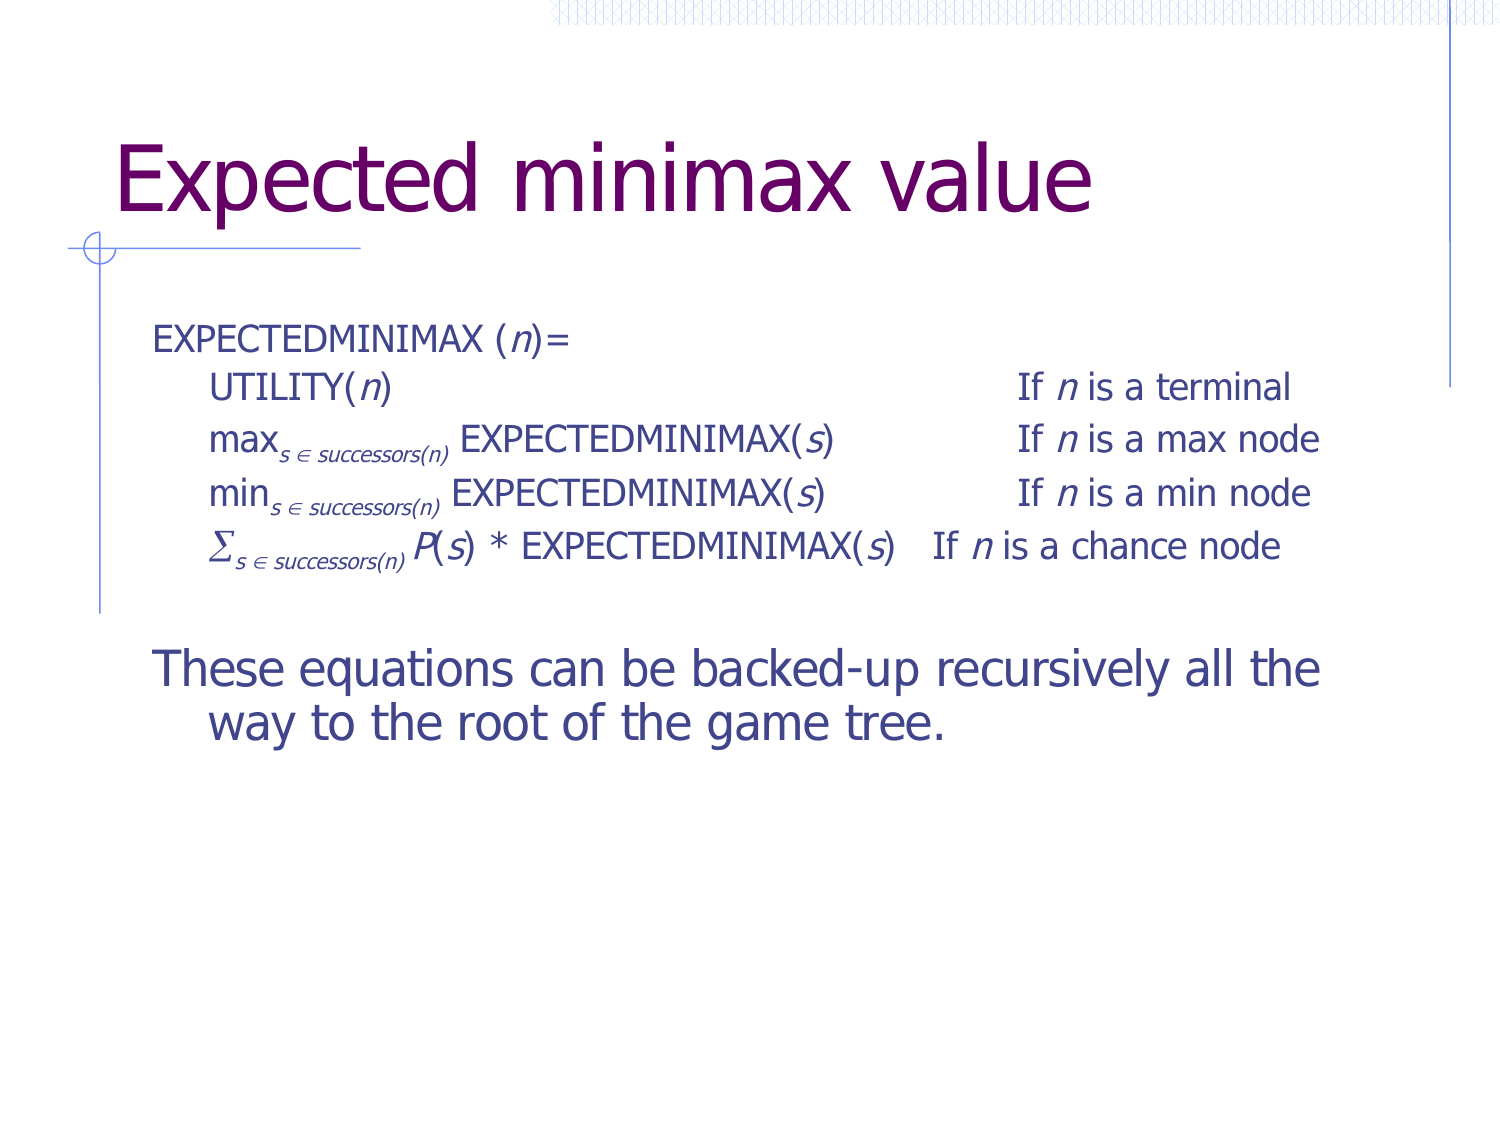

# Expected minimax value
EXPECTEDMINIMAX (n)=
	UTILITY(n)			  	     If n is a terminal
	maxs ∈ successors(n) EXPECTEDMINIMAX(s) 	     If n is a max node
	mins ∈ successors(n) EXPECTEDMINIMAX(s) 	     If n is a min node
	∑s ∈ successors(n) P(s) * EXPECTEDMINIMAX(s)   If n is a chance node

These equations can be backed-up recursively all the way to the root of the game tree.